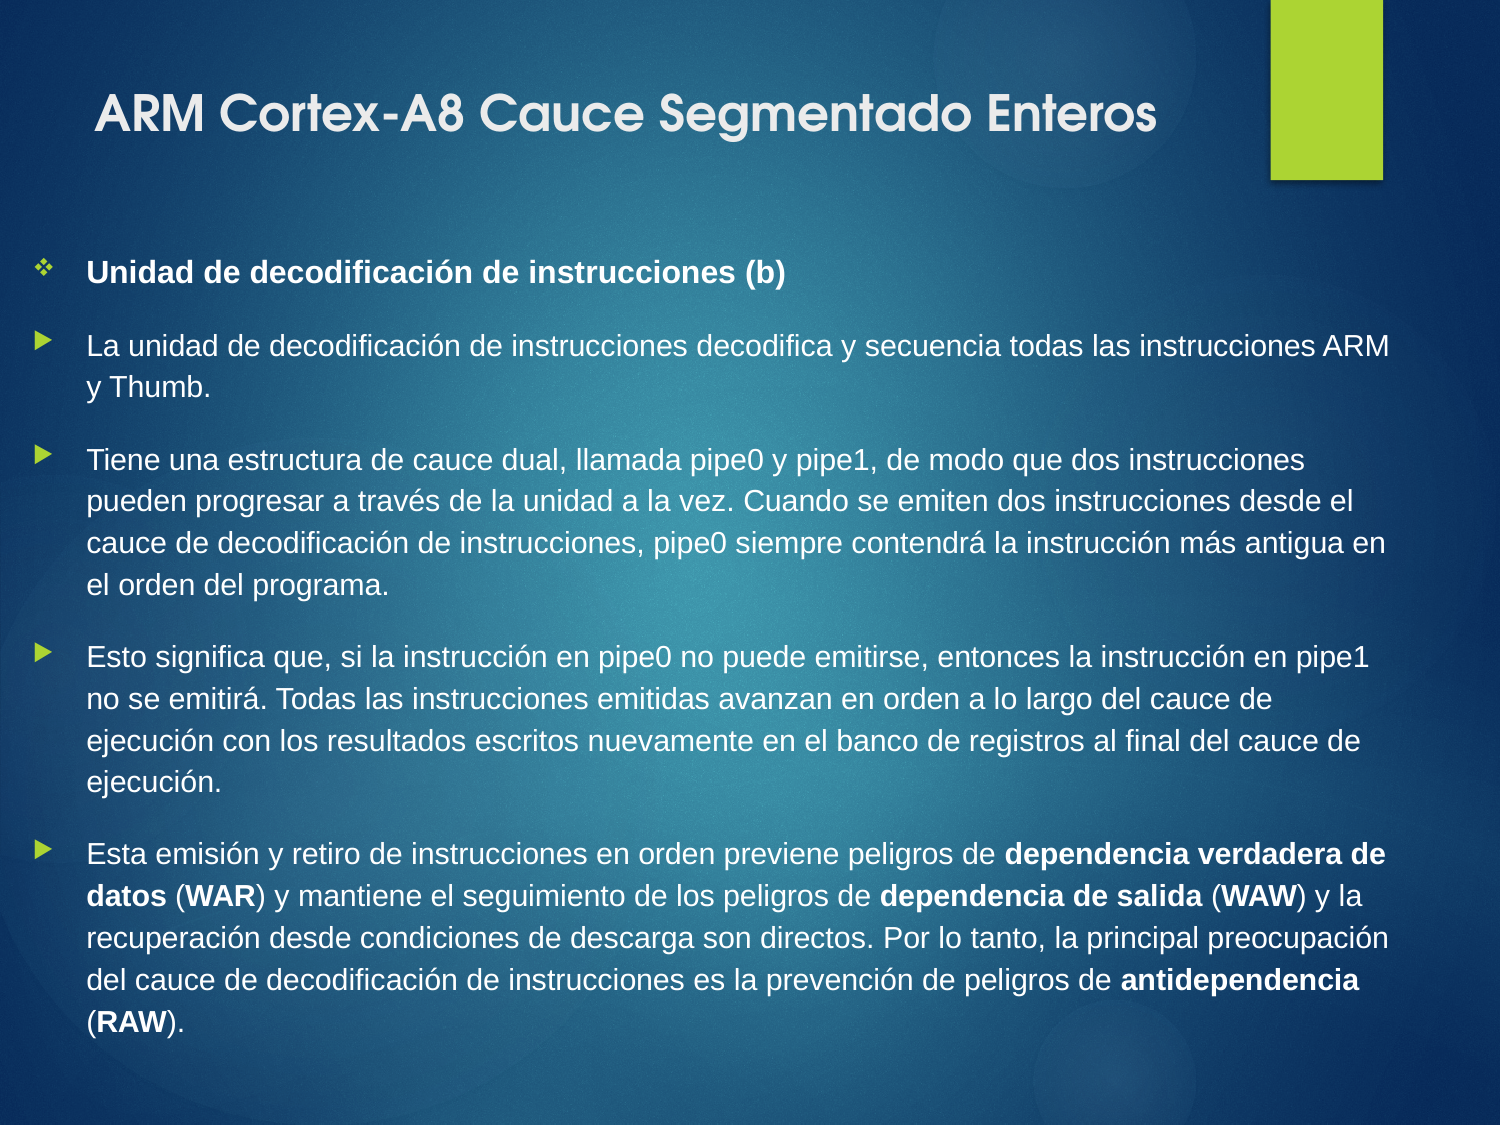

# ARM Cortex-A8 Cauce Segmentado Enteros
Unidad de decodificación de instrucciones (b)
La unidad de decodificación de instrucciones decodifica y secuencia todas las instrucciones ARM y Thumb.
Tiene una estructura de cauce dual, llamada pipe0 y pipe1, de modo que dos instrucciones pueden progresar a través de la unidad a la vez. Cuando se emiten dos instrucciones desde el cauce de decodificación de instrucciones, pipe0 siempre contendrá la instrucción más antigua en el orden del programa.
Esto significa que, si la instrucción en pipe0 no puede emitirse, entonces la instrucción en pipe1 no se emitirá. Todas las instrucciones emitidas avanzan en orden a lo largo del cauce de ejecución con los resultados escritos nuevamente en el banco de registros al final del cauce de ejecución.
Esta emisión y retiro de instrucciones en orden previene peligros de dependencia verdadera de datos (WAR) y mantiene el seguimiento de los peligros de dependencia de salida (WAW) y la recuperación desde condiciones de descarga son directos. Por lo tanto, la principal preocupación del cauce de decodificación de instrucciones es la prevención de peligros de antidependencia (RAW).